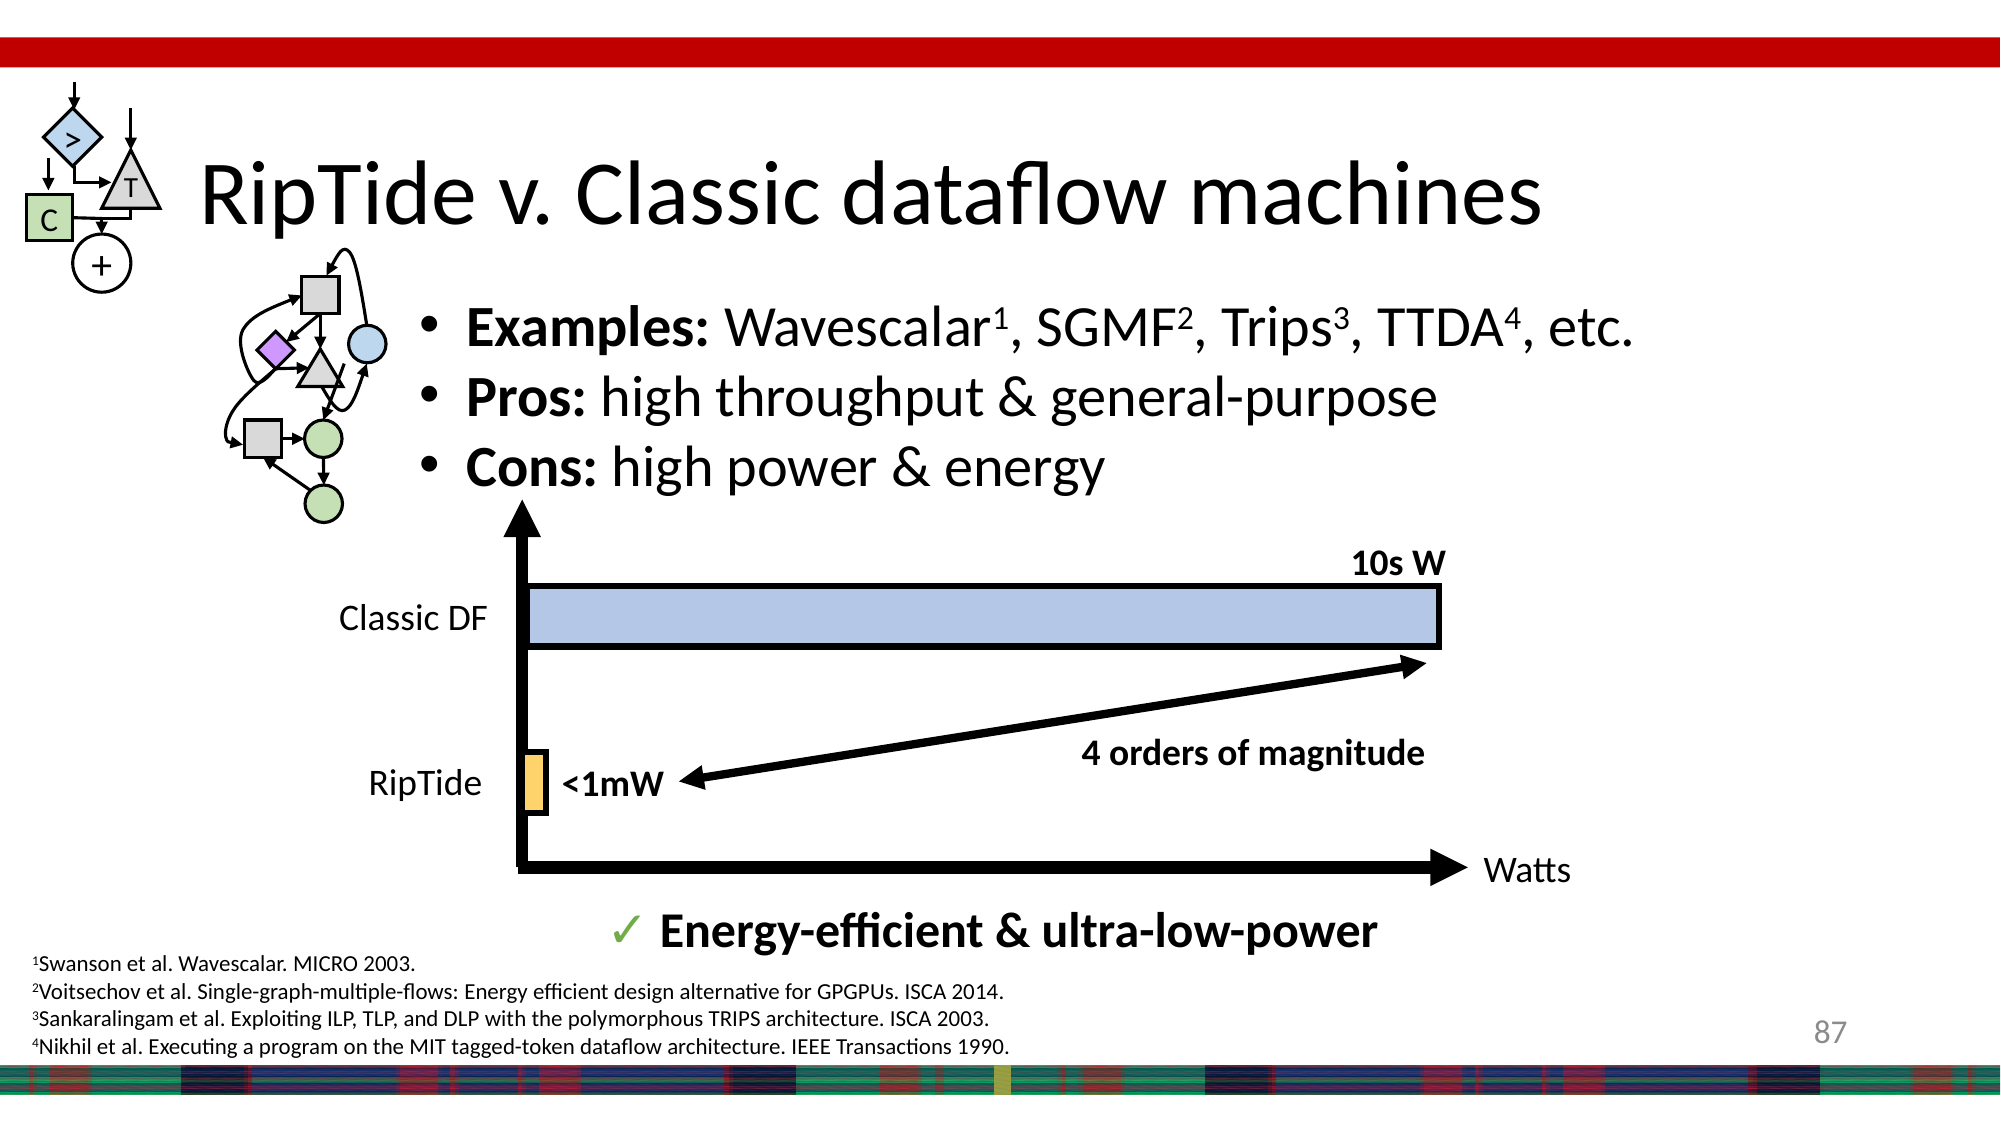

>
T

C

+
# RipTide v. Classic dataflow machines

Examples: Wavescalar1, SGMF2, Trips3, TTDA4, etc.
Pros: high throughput & general-purpose
Cons: high power & energy
10s W
Classic DF

4 orders of magnitude
RipTide
<1mW

Watts
✓ Energy-efficient & ultra-low-power
1Swanson et al. Wavescalar. MICRO 2003.
2Voitsechov et al. Single-graph-multiple-flows: Energy efficient design alternative for GPGPUs. ISCA 2014.
3Sankaralingam et al. Exploiting ILP, TLP, and DLP with the polymorphous TRIPS architecture. ISCA 2003.
4Nikhil et al. Executing a program on the MIT tagged-token dataflow architecture. IEEE Transactions 1990.
87